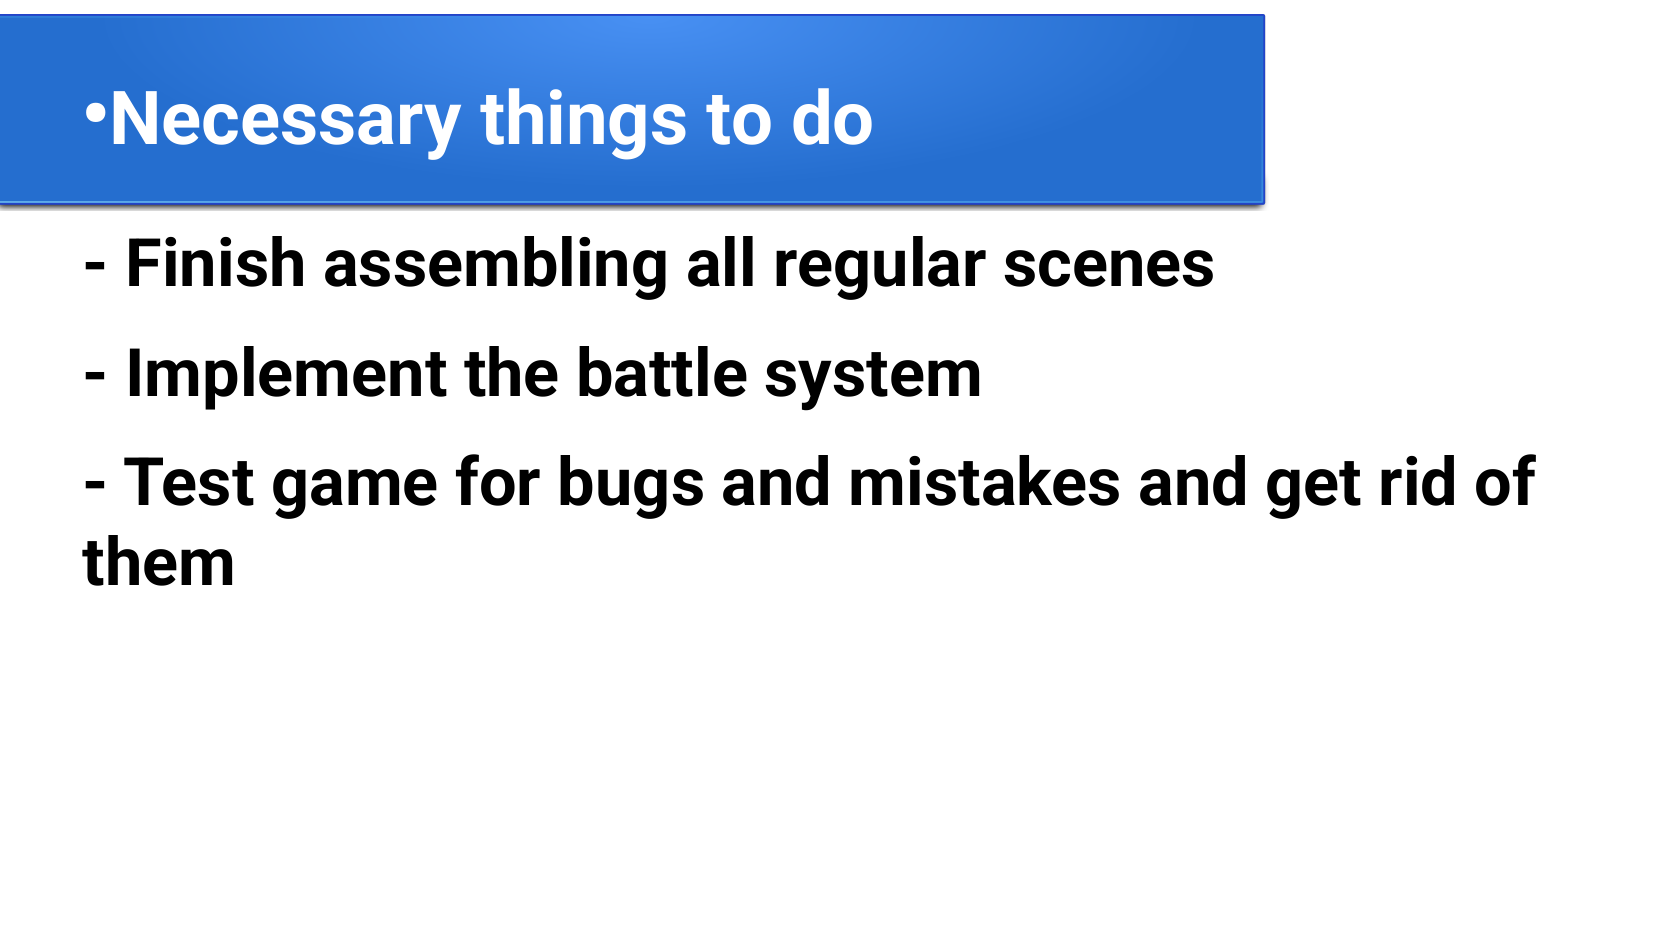

Necessary things to do
- Finish assembling all regular scenes
- Implement the battle system
- Test game for bugs and mistakes and get rid of them